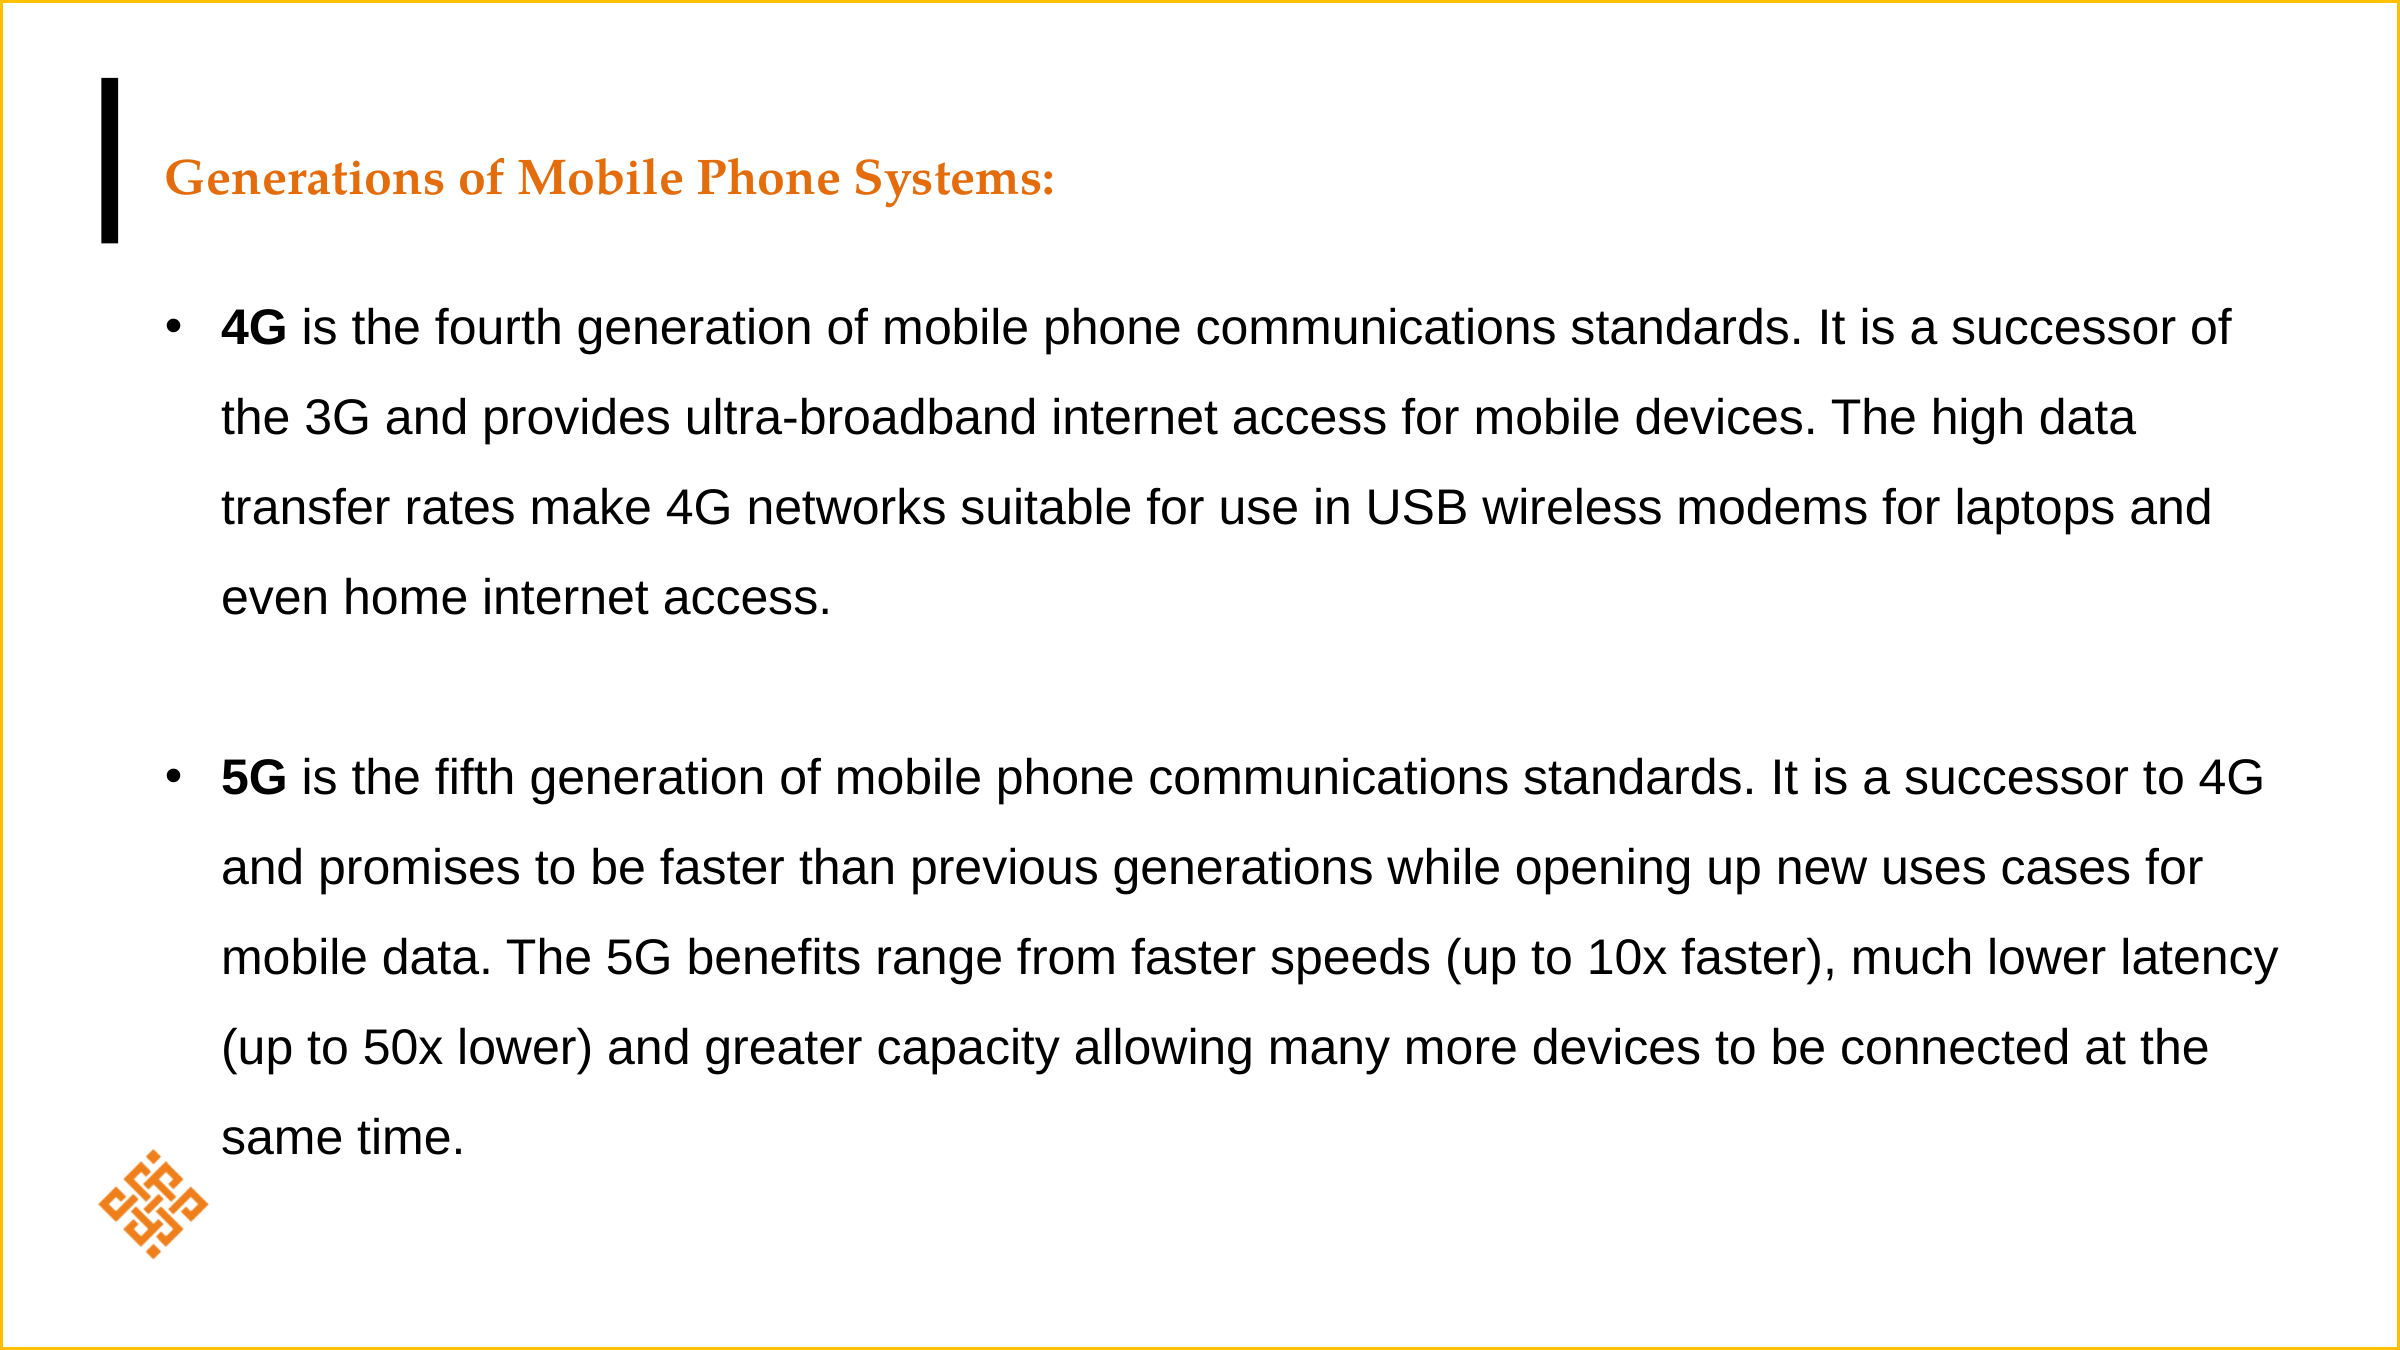

Generations of Mobile Phone Systems:

4G is the fourth generation of mobile phone communications standards. It is a successor of the 3G and provides ultra-broadband internet access for mobile devices. The high data transfer rates make 4G networks suitable for use in USB wireless modems for laptops and even home internet access.

5G is the fifth generation of mobile phone communications standards. It is a successor to 4G and promises to be faster than previous generations while opening up new uses cases for mobile data. The 5G benefits range from faster speeds (up to 10x faster), much lower latency (up to 50x lower) and greater capacity allowing many more devices to be connected at the same time.